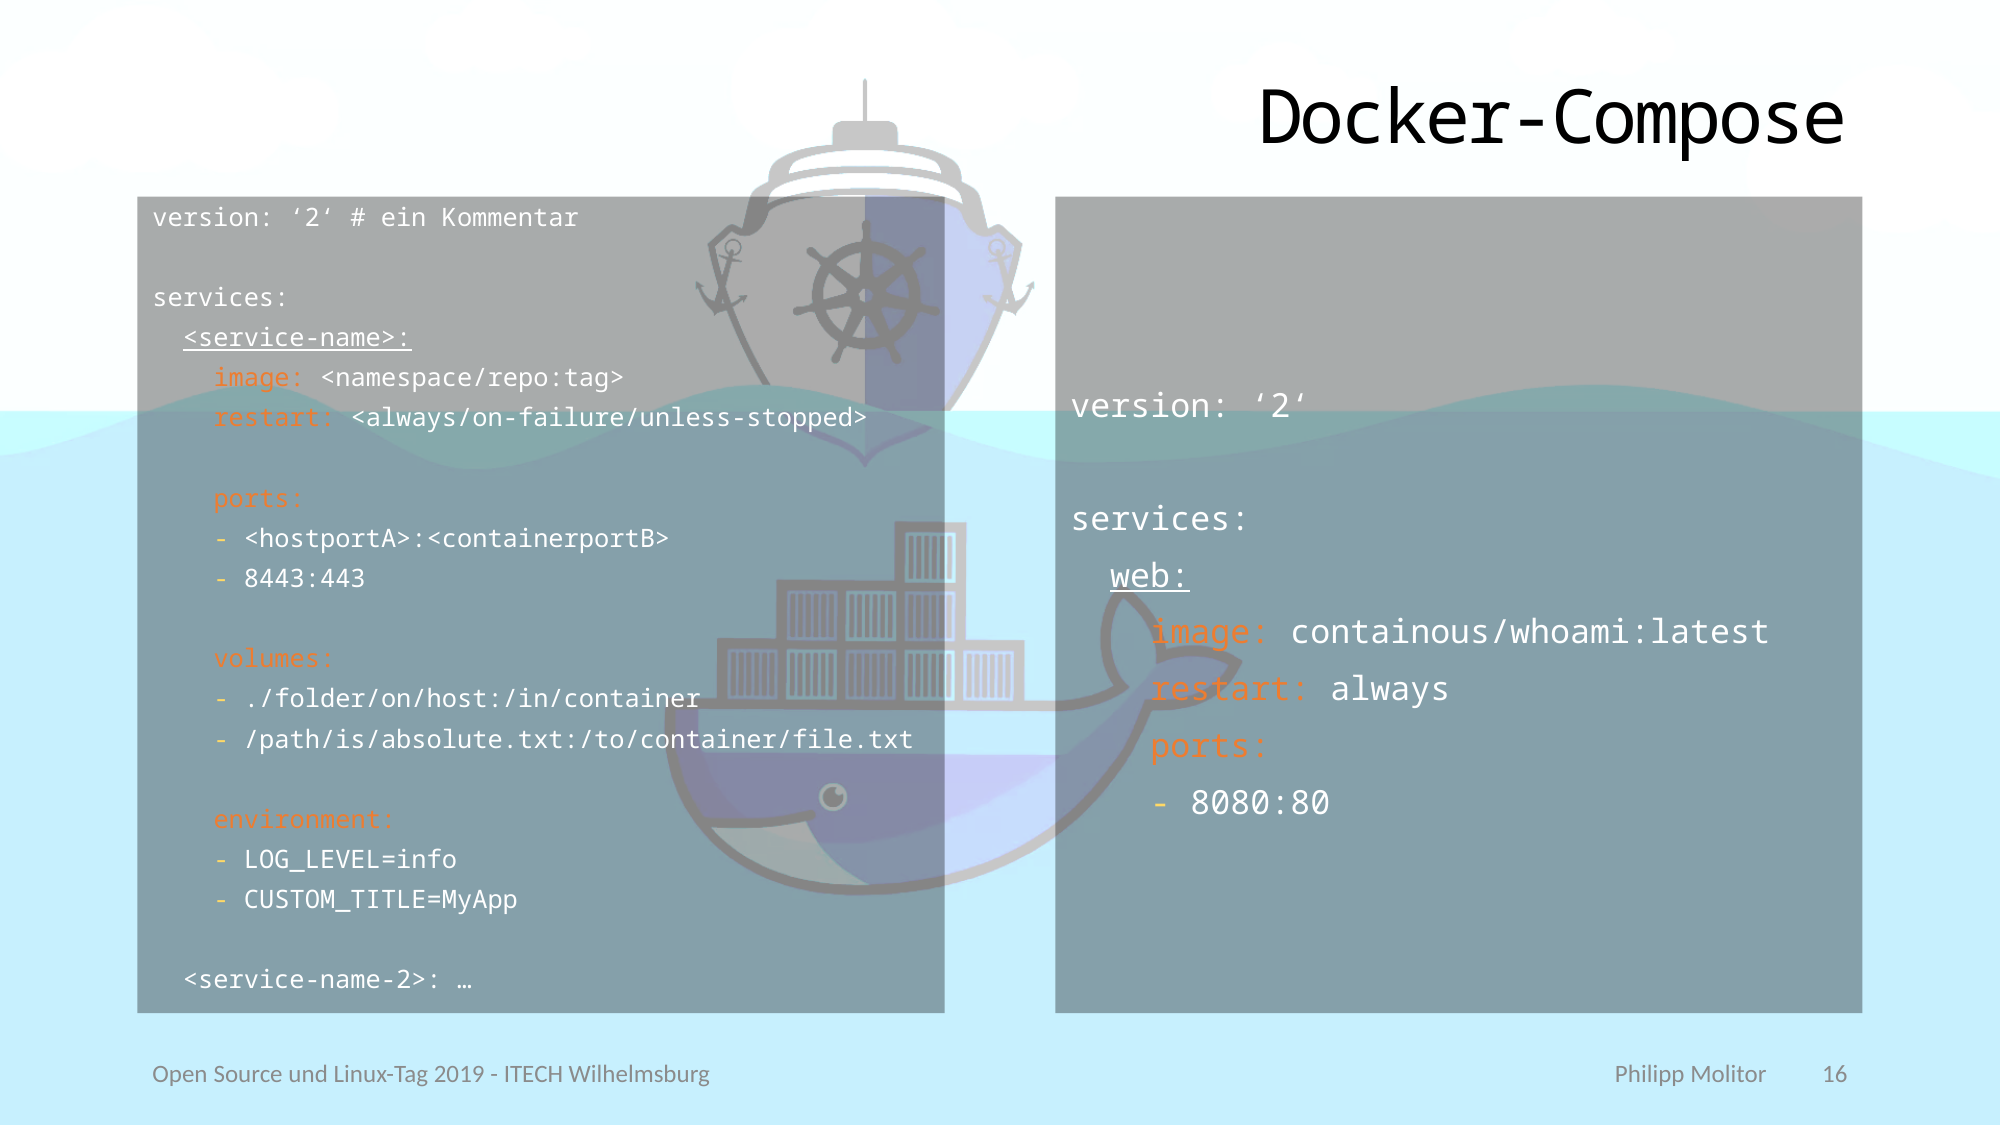

# Docker-Compose
version: ‘2‘ # ein Kommentar

services:
  <service-name>:
    image: <namespace/repo:tag>
    restart: <always/on-failure/unless-stopped>

    ports:
    - <hostportA>:<containerportB>
    - 8443:443

    volumes:
    - ./folder/on/host:/in/container
    - /path/is/absolute.txt:/to/container/file.txt

    environment:
    - LOG_LEVEL=info
    - CUSTOM_TITLE=MyApp

  <service-name-2>: …

version: ‘2‘

services:
  web:
    image: containous/whoami:latest
    restart: always
    ports:
    - 8080:80
Open Source und Linux-Tag 2019 - ITECH Wilhelmsburg
Philipp Molitor
16